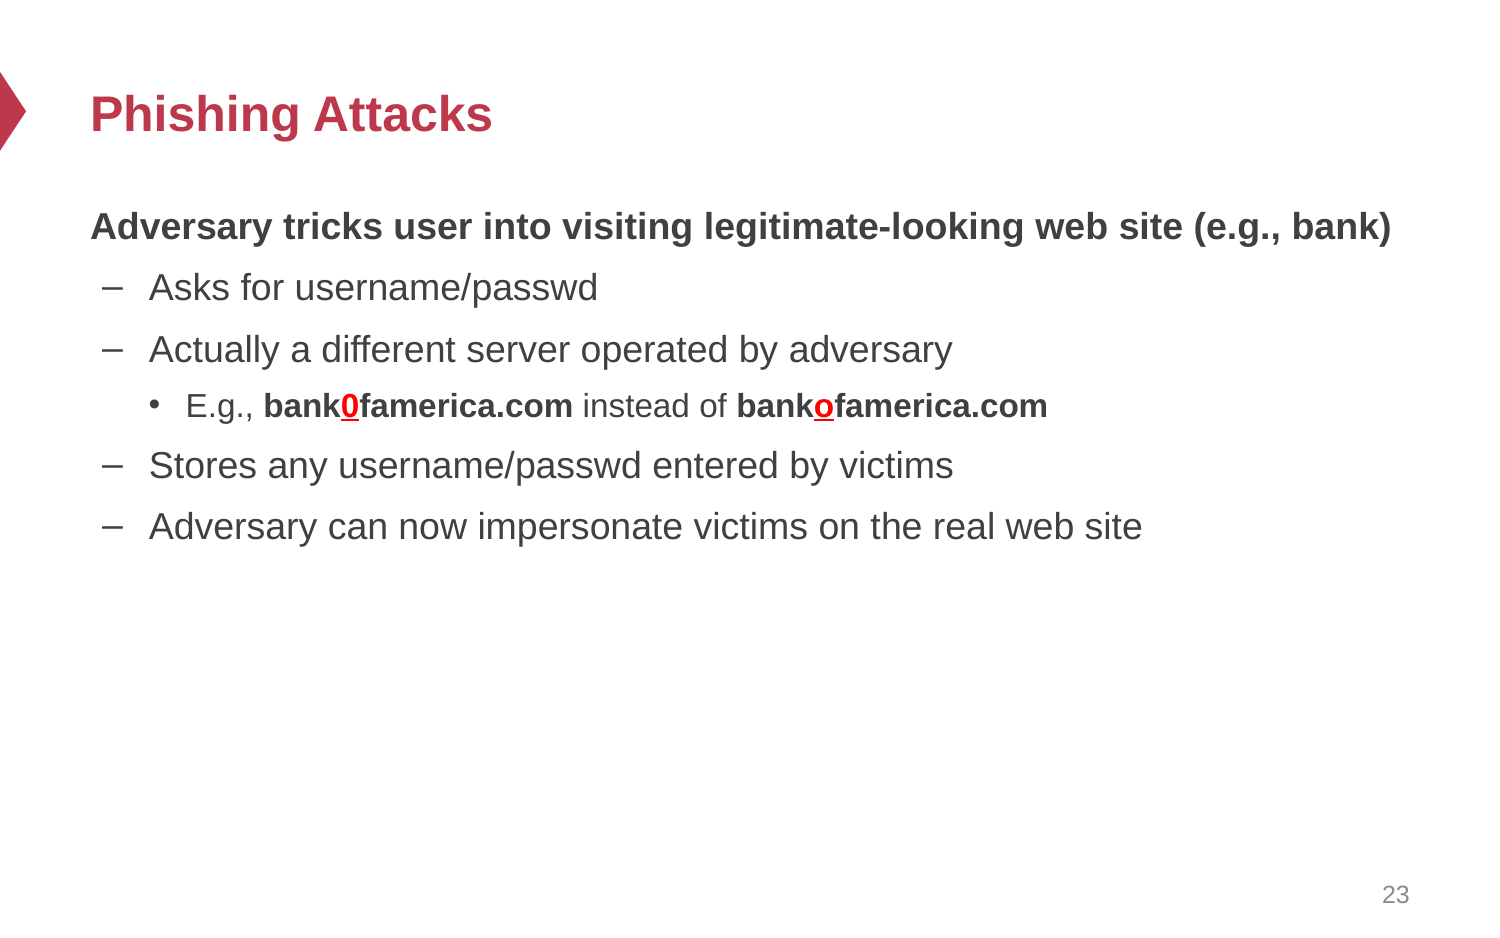

# Phishing Attacks
Adversary tricks user into visiting legitimate-looking web site (e.g., bank)
Asks for username/passwd
Actually a different server operated by adversary
E.g., bank0famerica.com instead of bankofamerica.com
Stores any username/passwd entered by victims
Adversary can now impersonate victims on the real web site

23